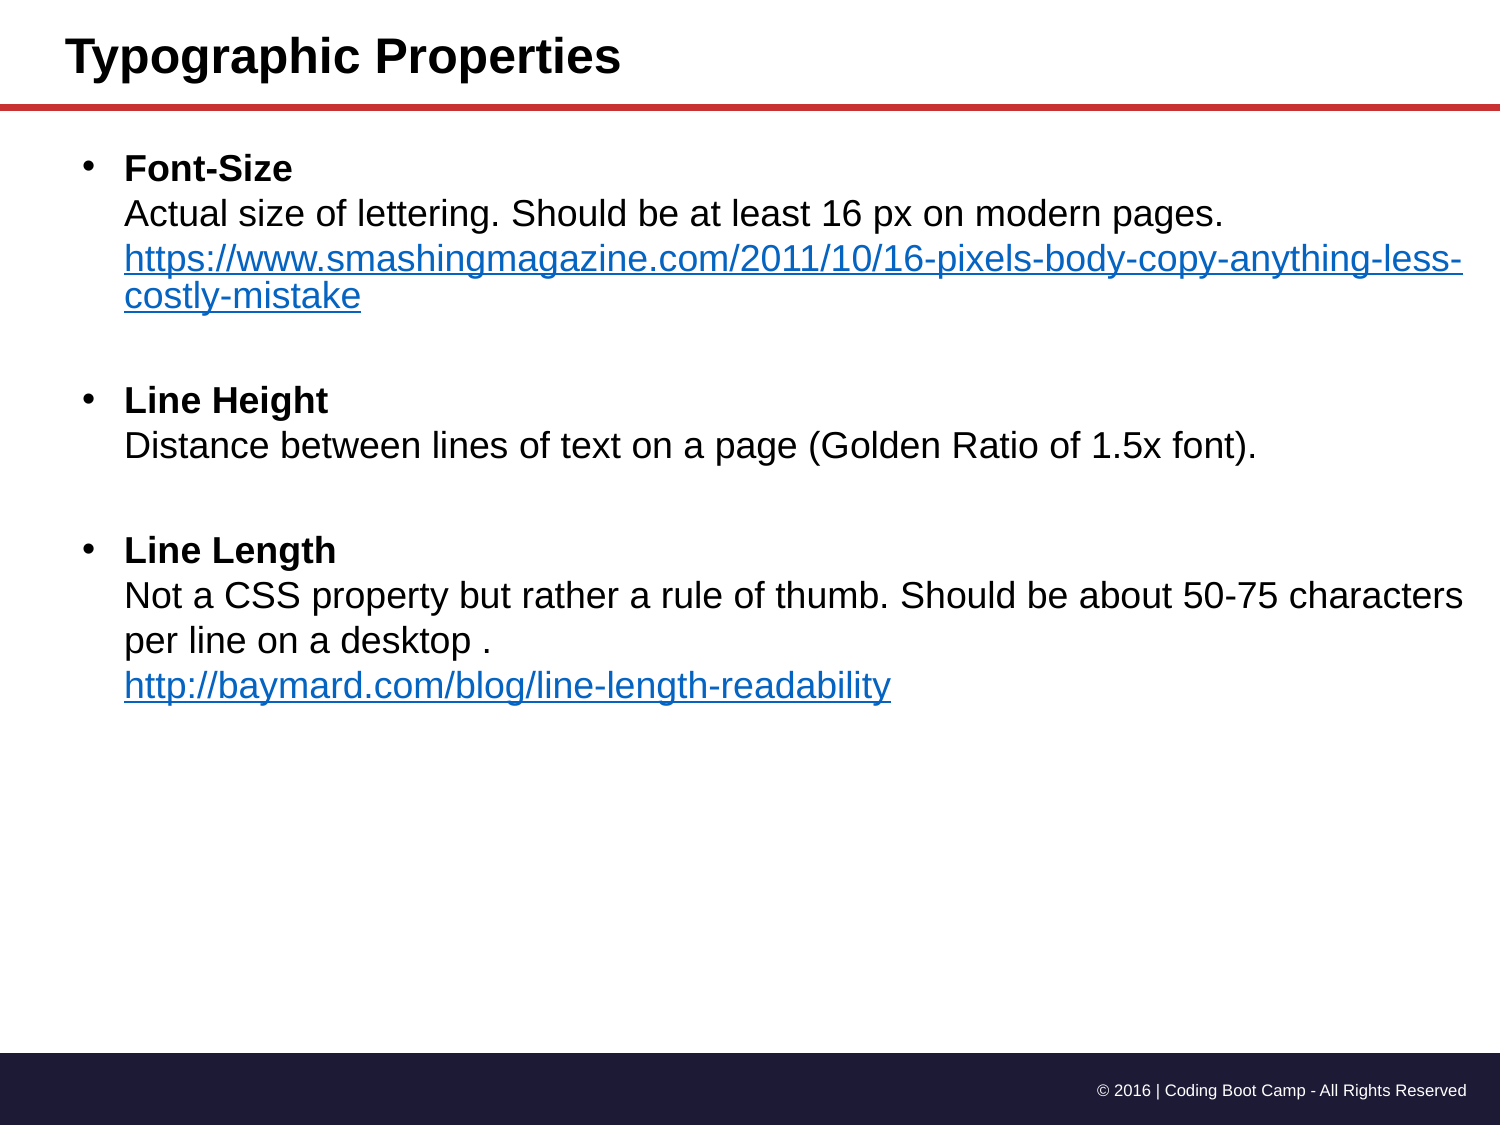

Typographic Properties
Font-Size
Actual size of lettering. Should be at least 16 px on modern pages.
https://www.smashingmagazine.com/2011/10/16-pixels-body-copy-anything-less-costly-mistake

Line Height
Distance between lines of text on a page (Golden Ratio of 1.5x font).

Line Length
Not a CSS property but rather a rule of thumb. Should be about 50-75 characters per line on a desktop .
http://baymard.com/blog/line-length-readability